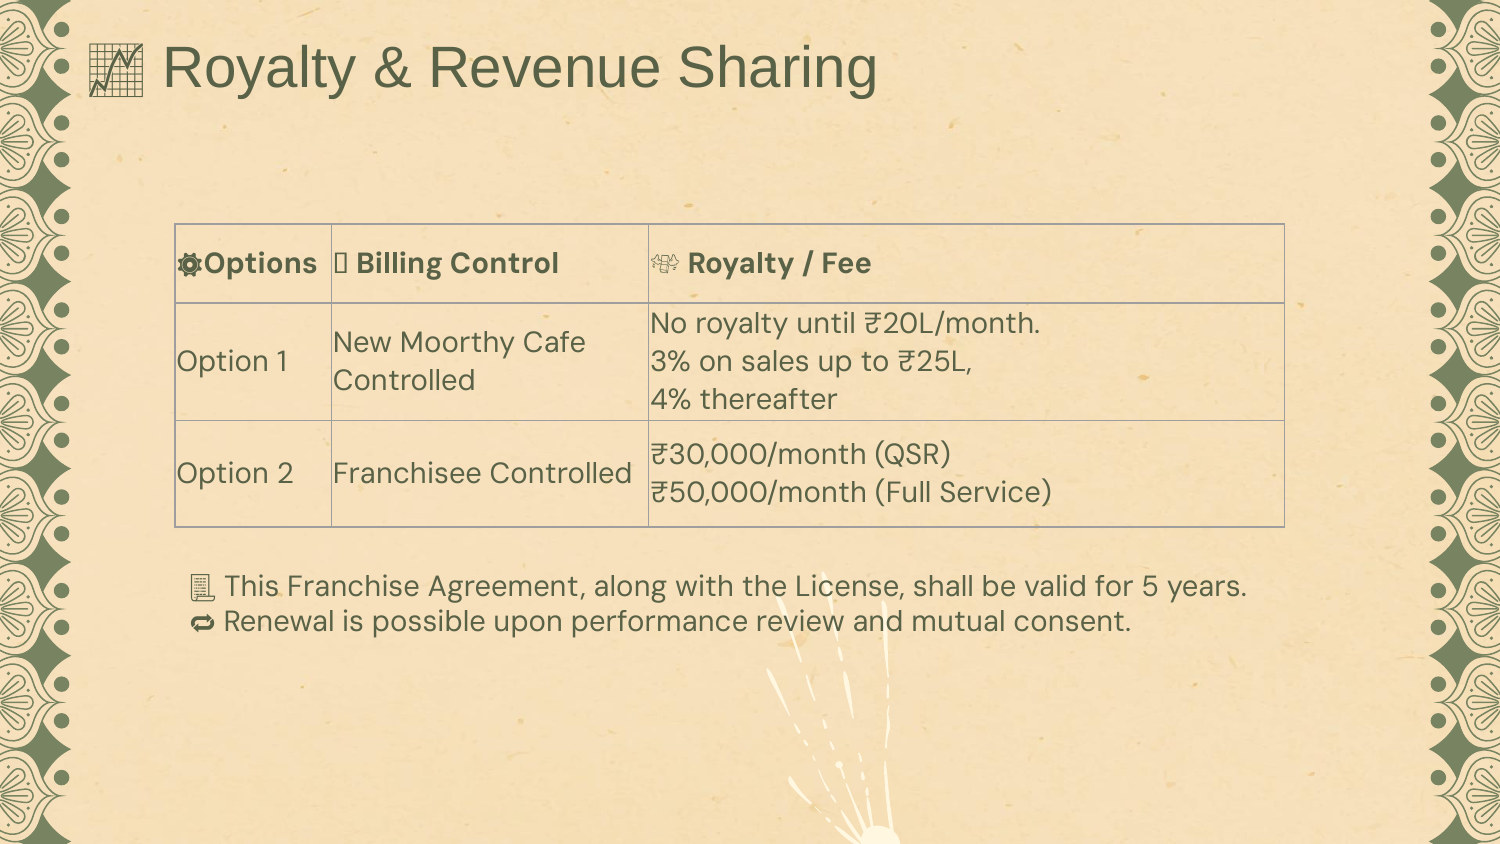

# 📈 Royalty & Revenue Sharing
| ⚙️Options | 🧾 Billing Control | 💸 Royalty / Fee |
| --- | --- | --- |
| Option 1 | New Moorthy Cafe Controlled | No royalty until ₹20L/month.                            3% on sales up to ₹25L, 4% thereafter |
| Option 2 | Franchisee Controlled | ₹30,000/month (QSR)                          ₹50,000/month (Full Service) |

📃 This Franchise Agreement, along with the License, shall be valid for 5 years.
🔁 Renewal is possible upon performance review and mutual consent.